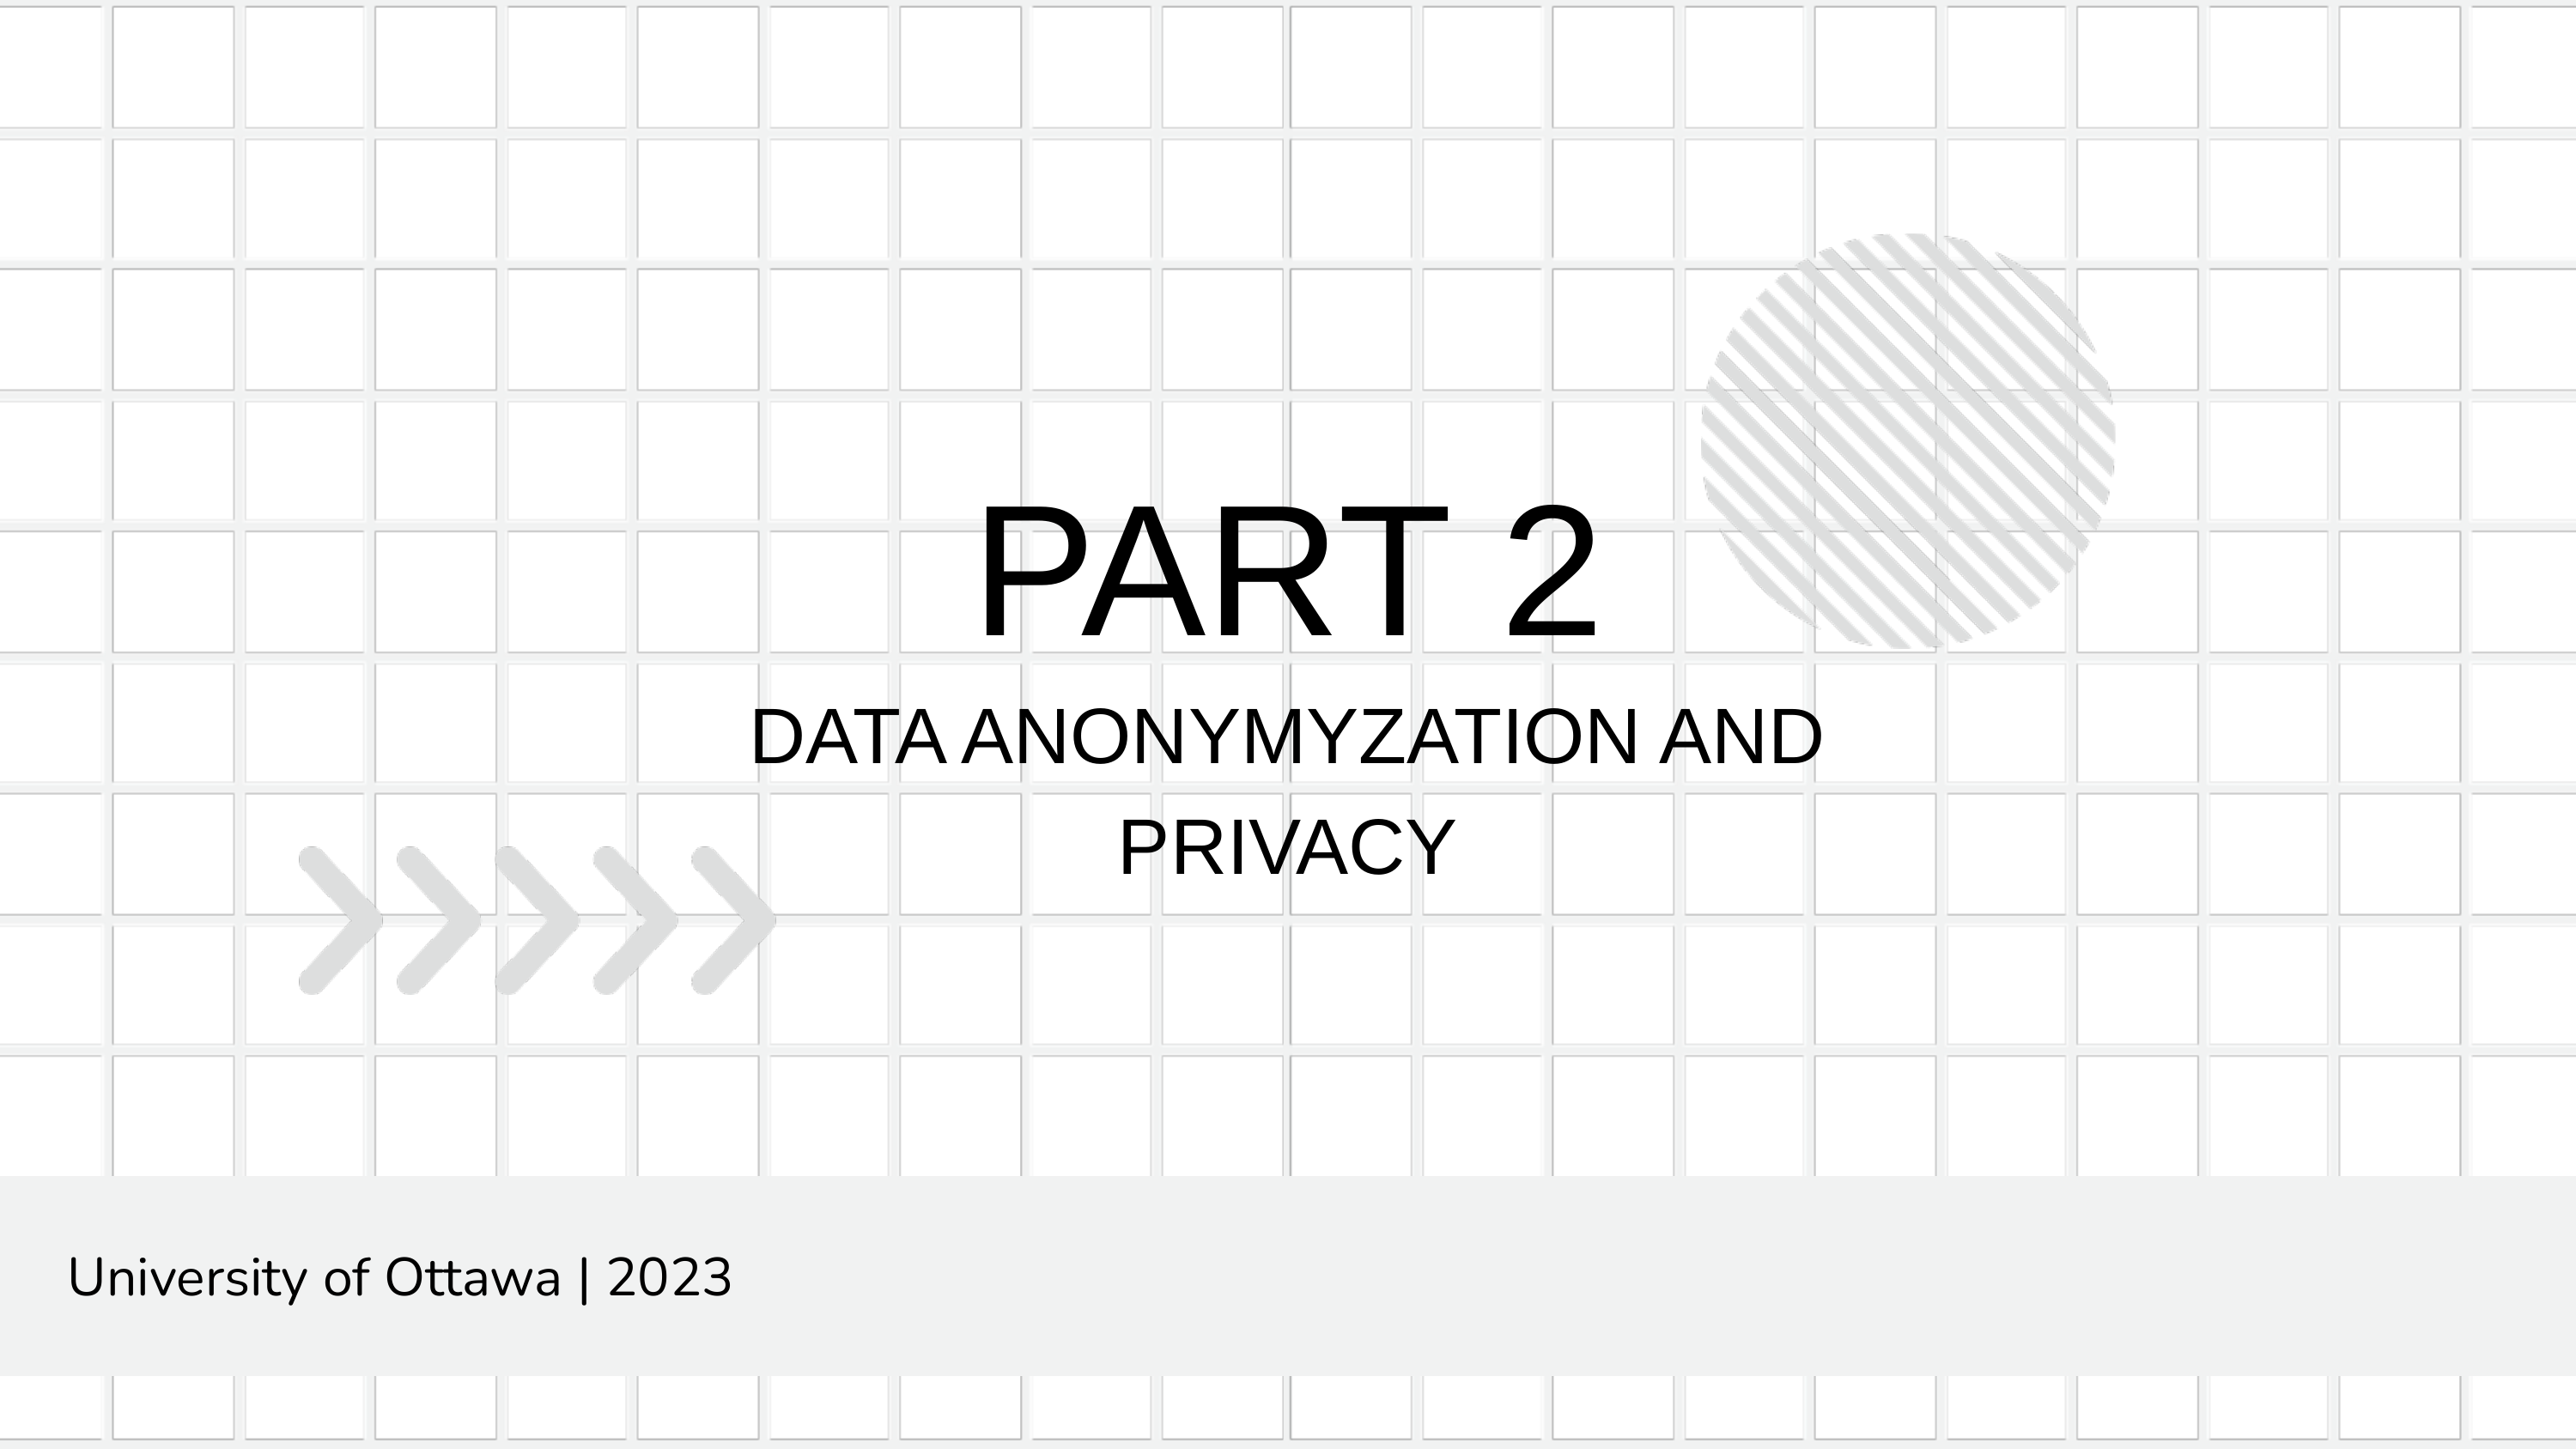

PART 2
DATA ANONYMYZATION AND PRIVACY

University of Ottawa | 2023